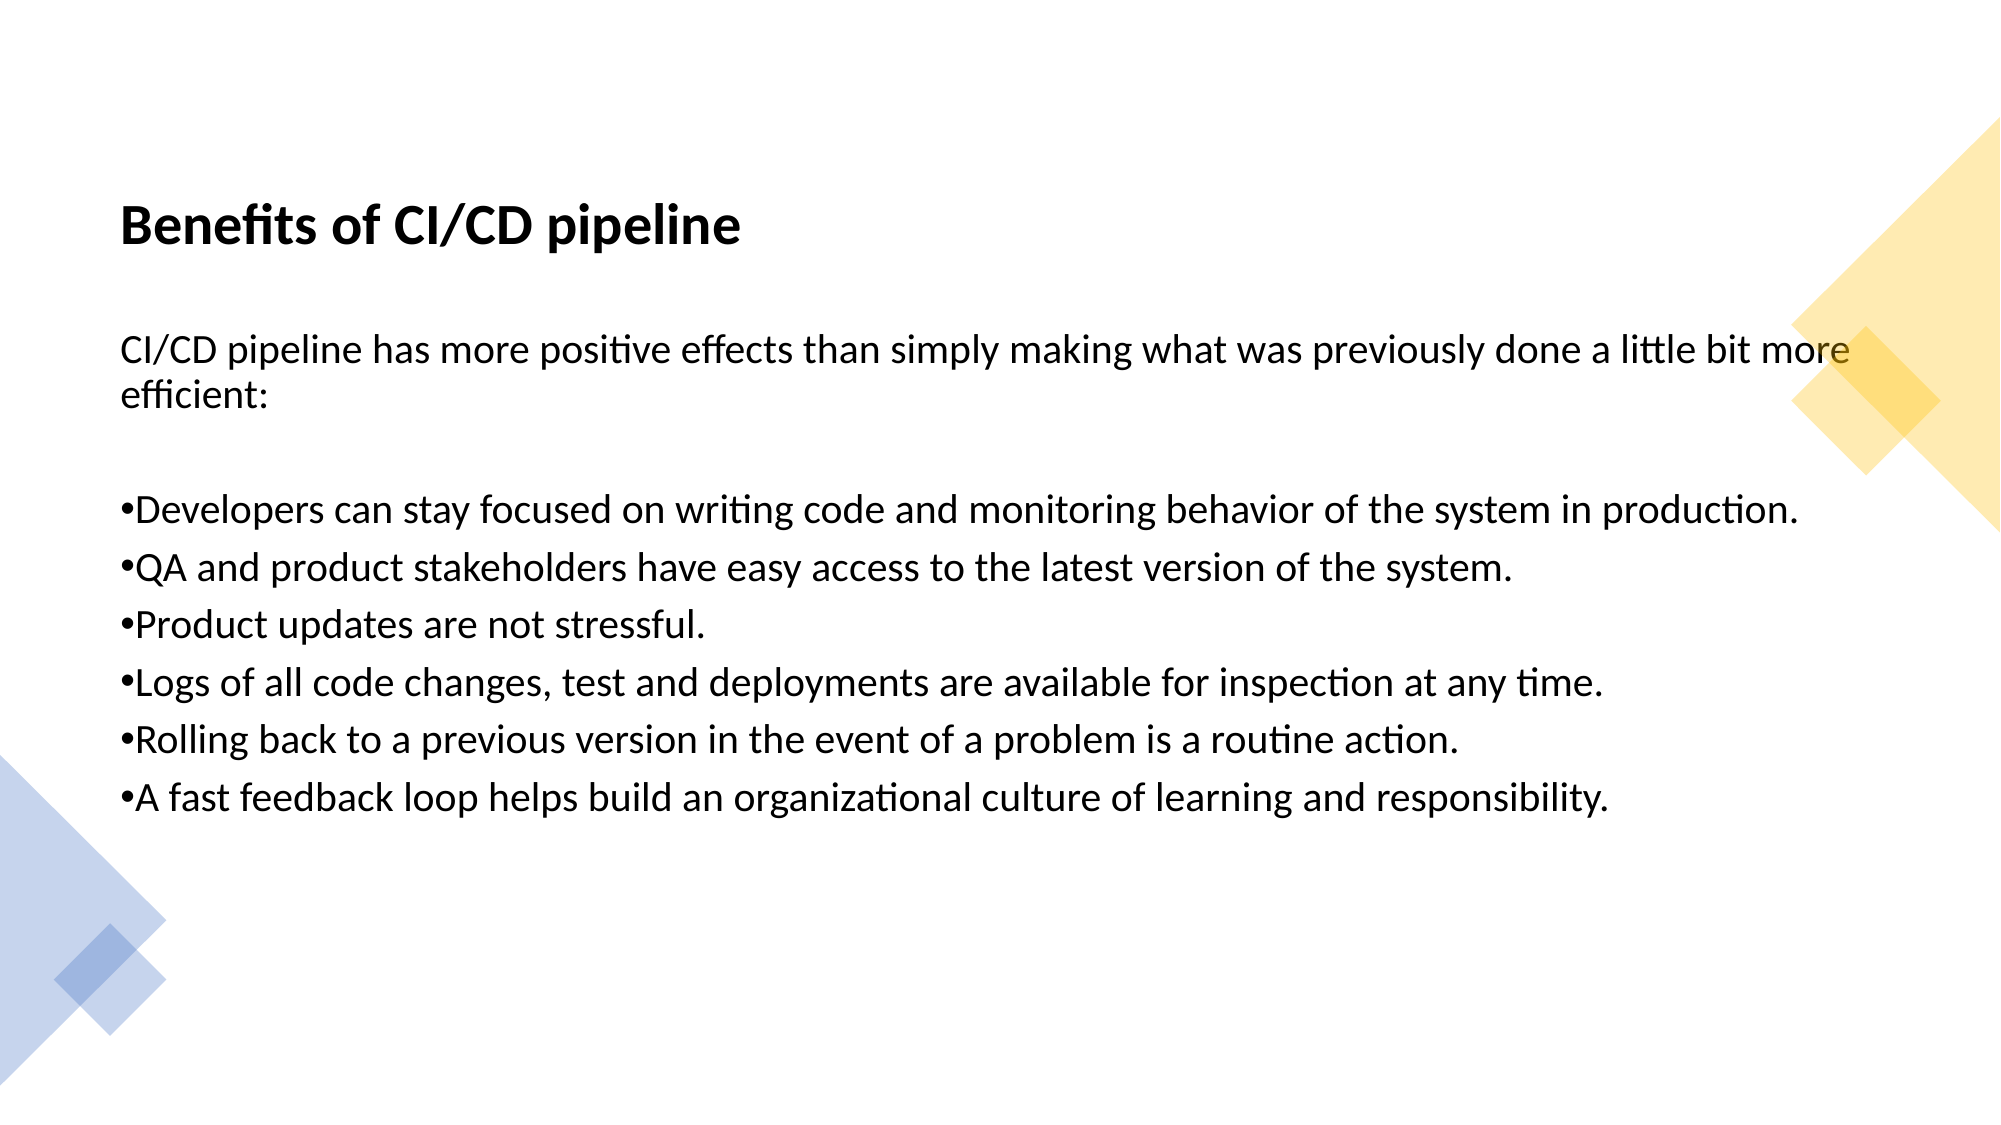

Benefits of CI/CD pipeline

CI/CD pipeline has more positive effects than simply making what was previously done a little bit more efficient:

Developers can stay focused on writing code and monitoring behavior of the system in production.
QA and product stakeholders have easy access to the latest version of the system.
Product updates are not stressful.
Logs of all code changes, test and deployments are available for inspection at any time.
Rolling back to a previous version in the event of a problem is a routine action.
A fast feedback loop helps build an organizational culture of learning and responsibility.